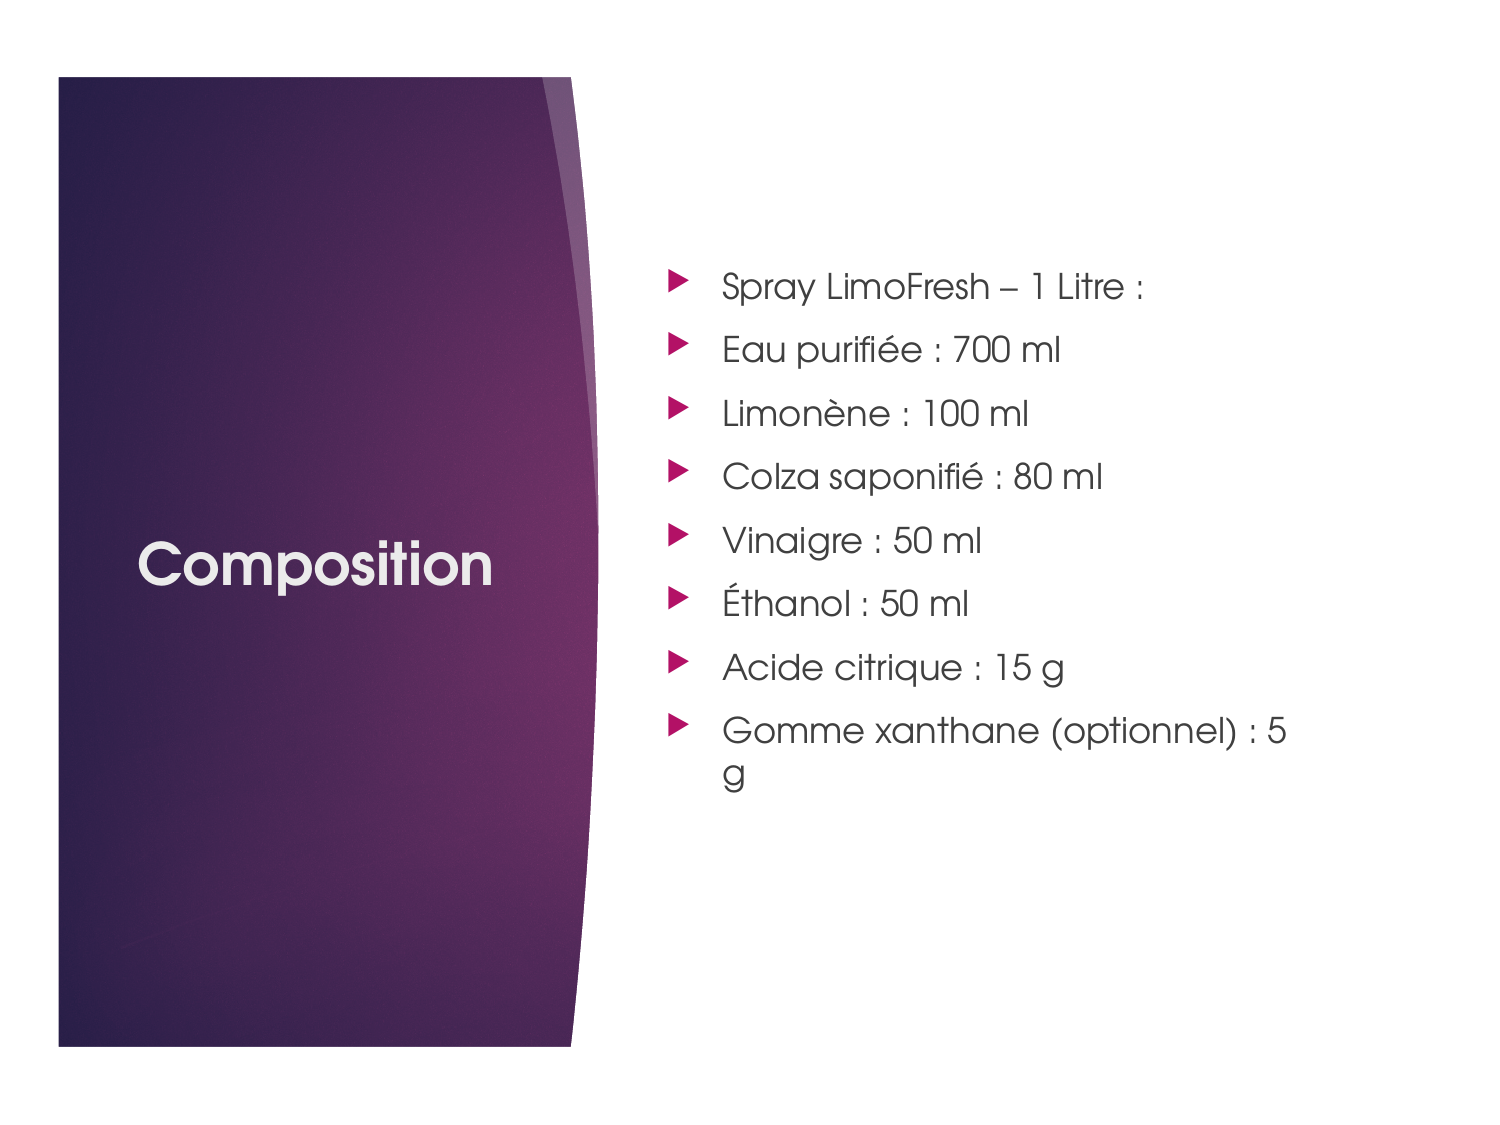

Spray LimoFresh – 1 Litre :
Eau purifiée : 700 ml
Limonène : 100 ml
Colza saponifié : 80 ml
Vinaigre : 50 ml
Éthanol : 50 ml
Acide citrique : 15 g
Gomme xanthane (optionnel) : 5 g

# Composition